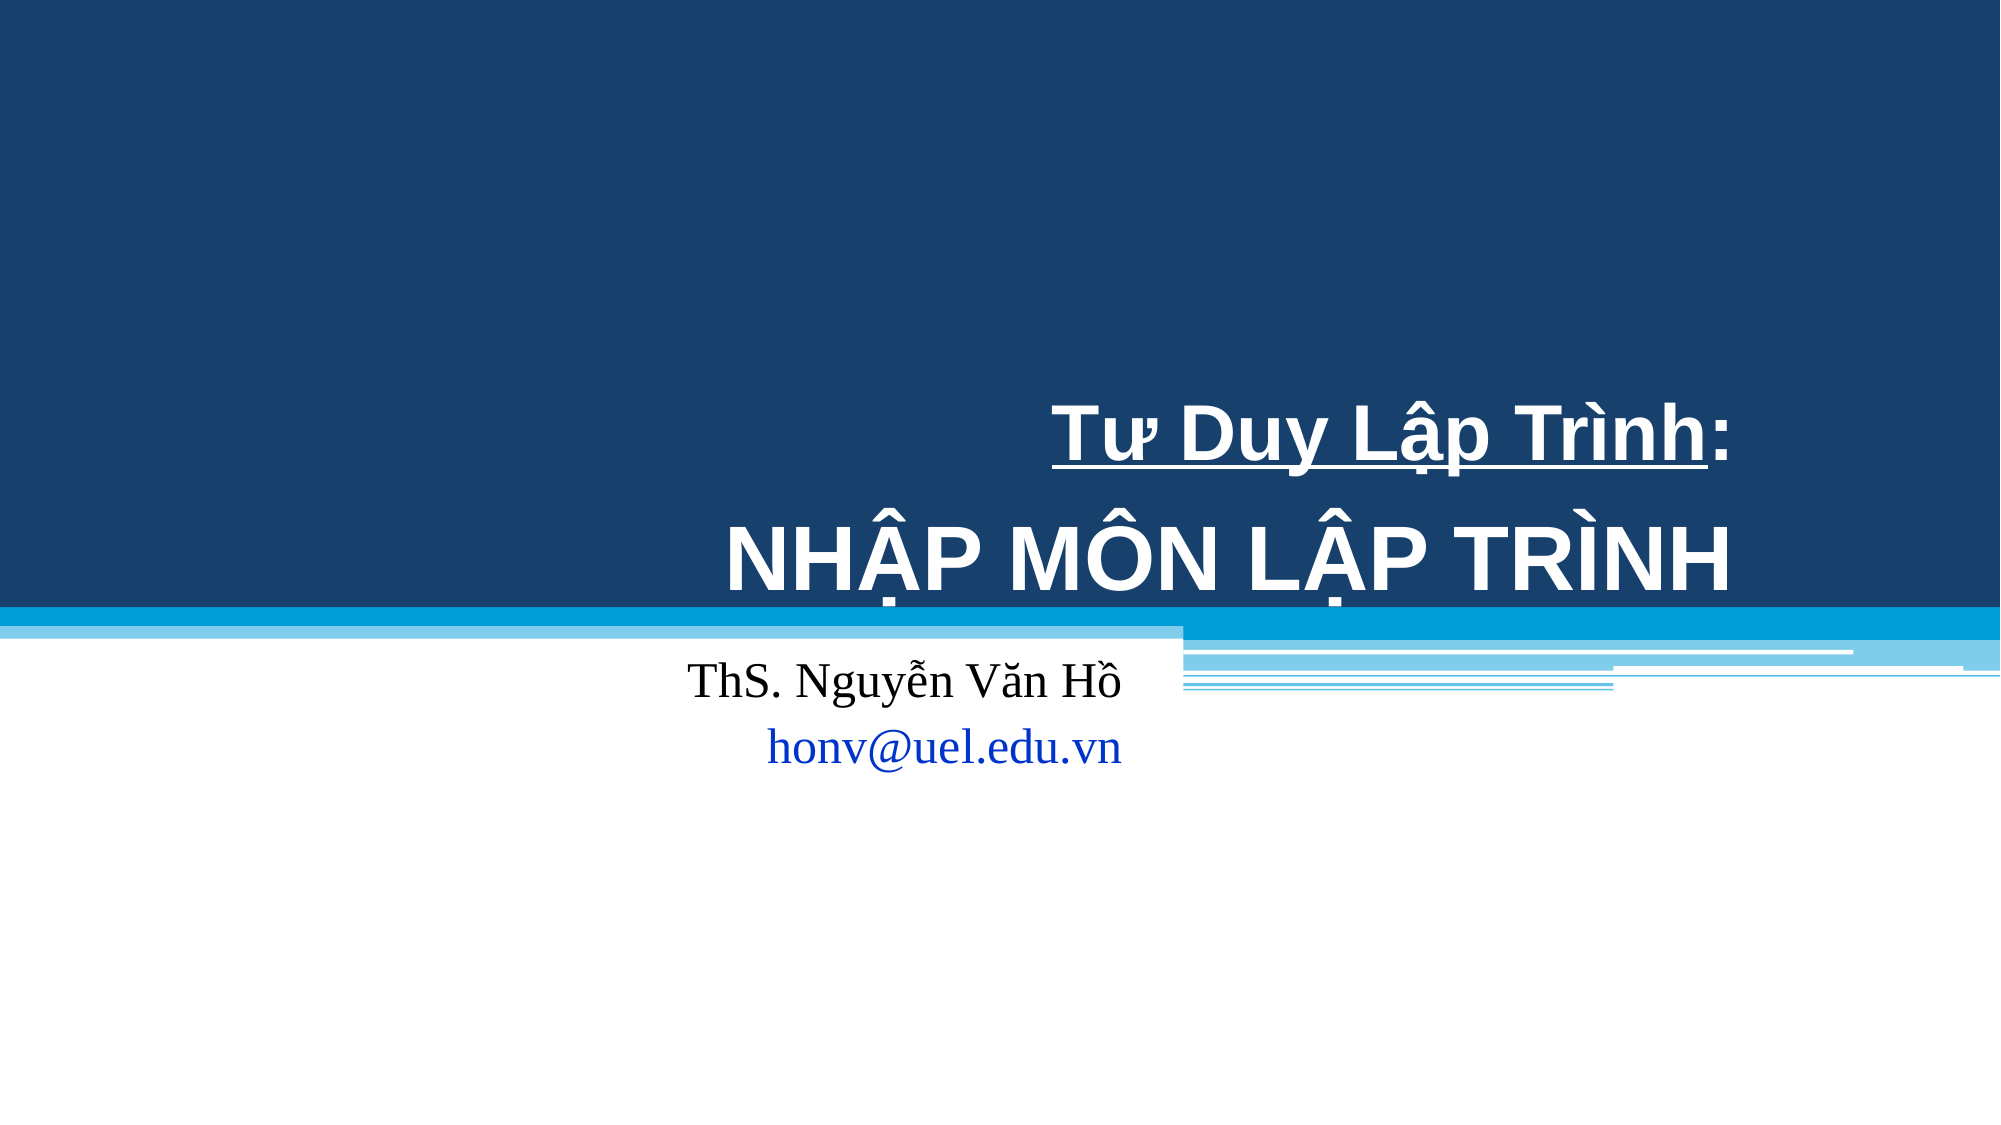

# Tư Duy Lập Trình: NHẬP MÔN LẬP TRÌNH
ThS. Nguyễn Văn Hồ
honv@uel.edu.vn